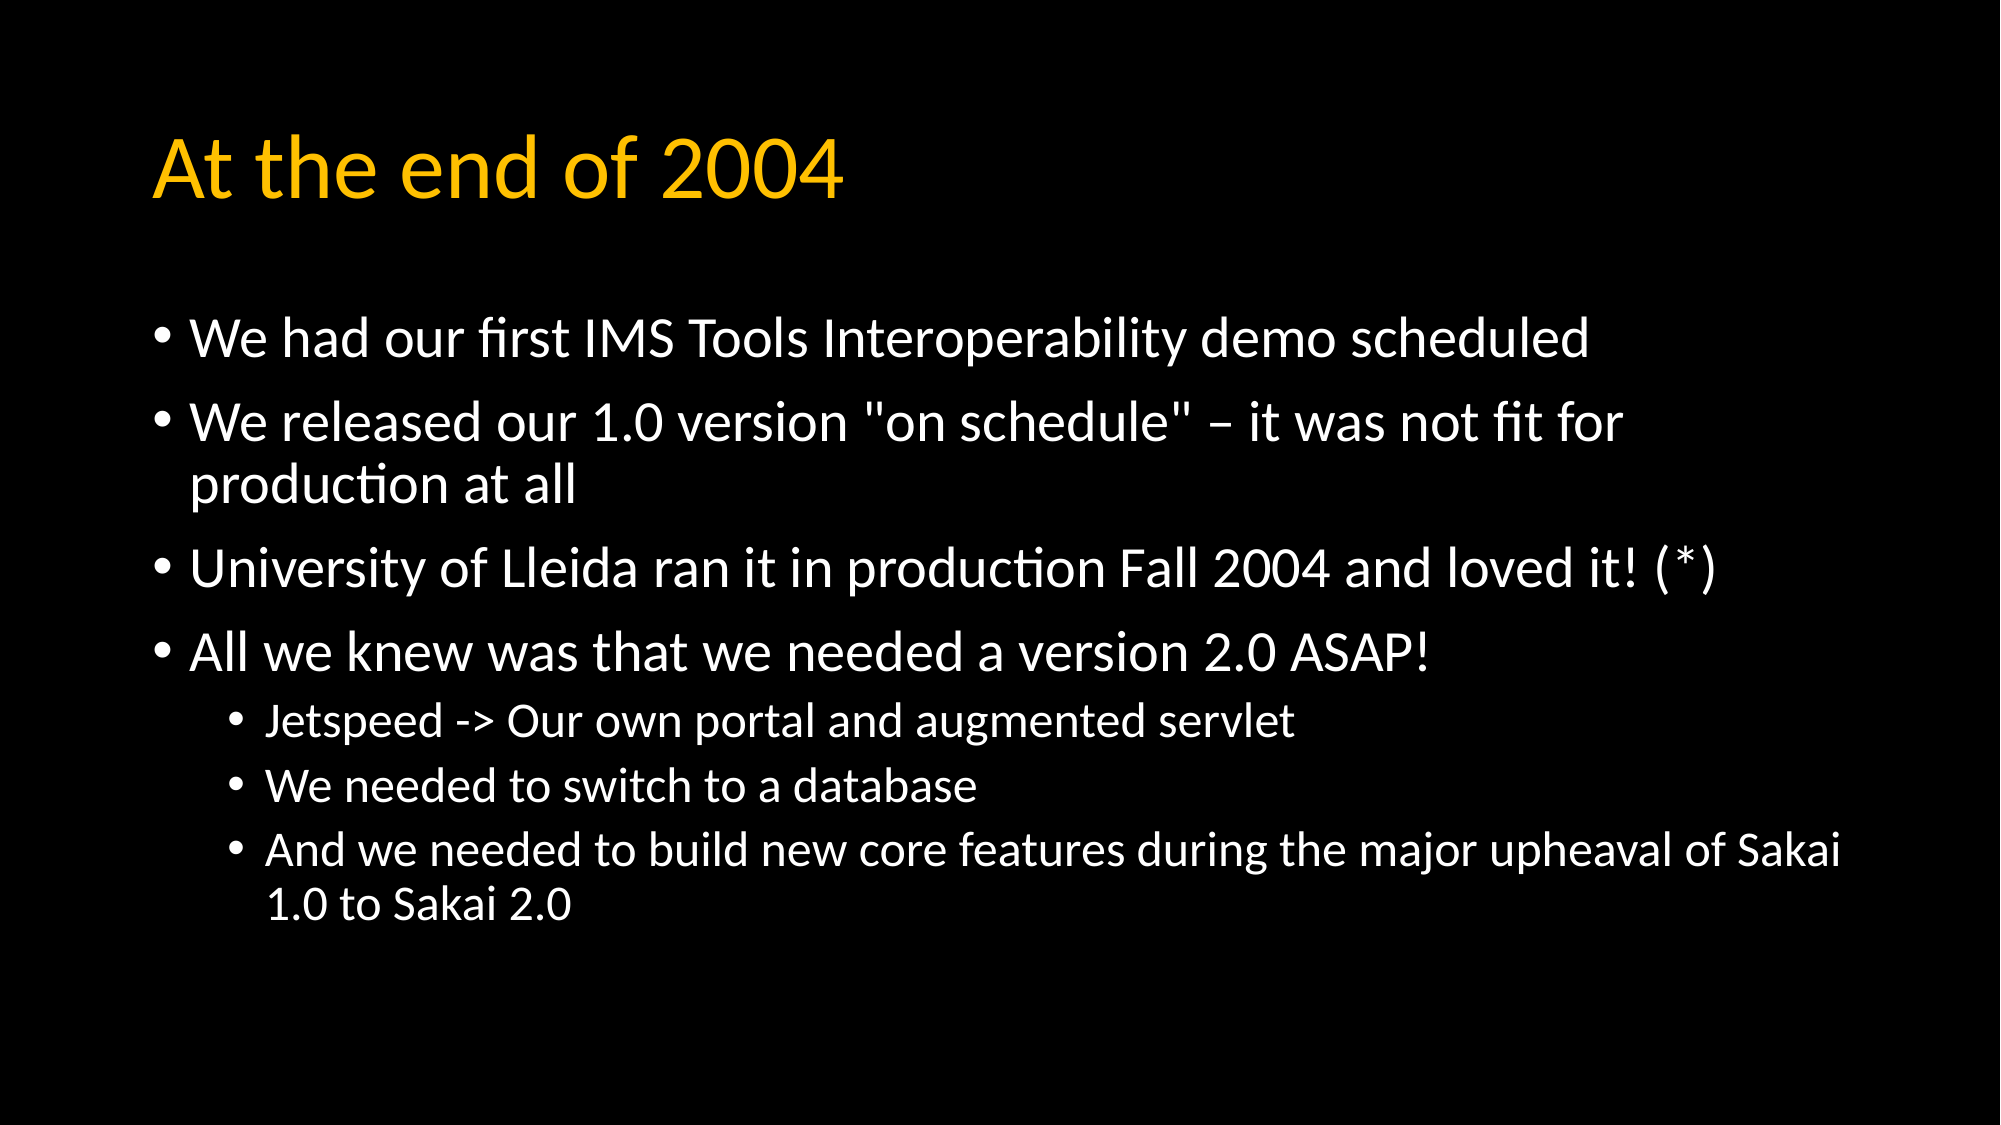

# At the end of 2004
We had our first IMS Tools Interoperability demo scheduled
We released our 1.0 version "on schedule" – it was not fit for production at all
University of Lleida ran it in production Fall 2004 and loved it! (*)
All we knew was that we needed a version 2.0 ASAP!
Jetspeed -> Our own portal and augmented servlet
We needed to switch to a database
And we needed to build new core features during the major upheaval of Sakai 1.0 to Sakai 2.0